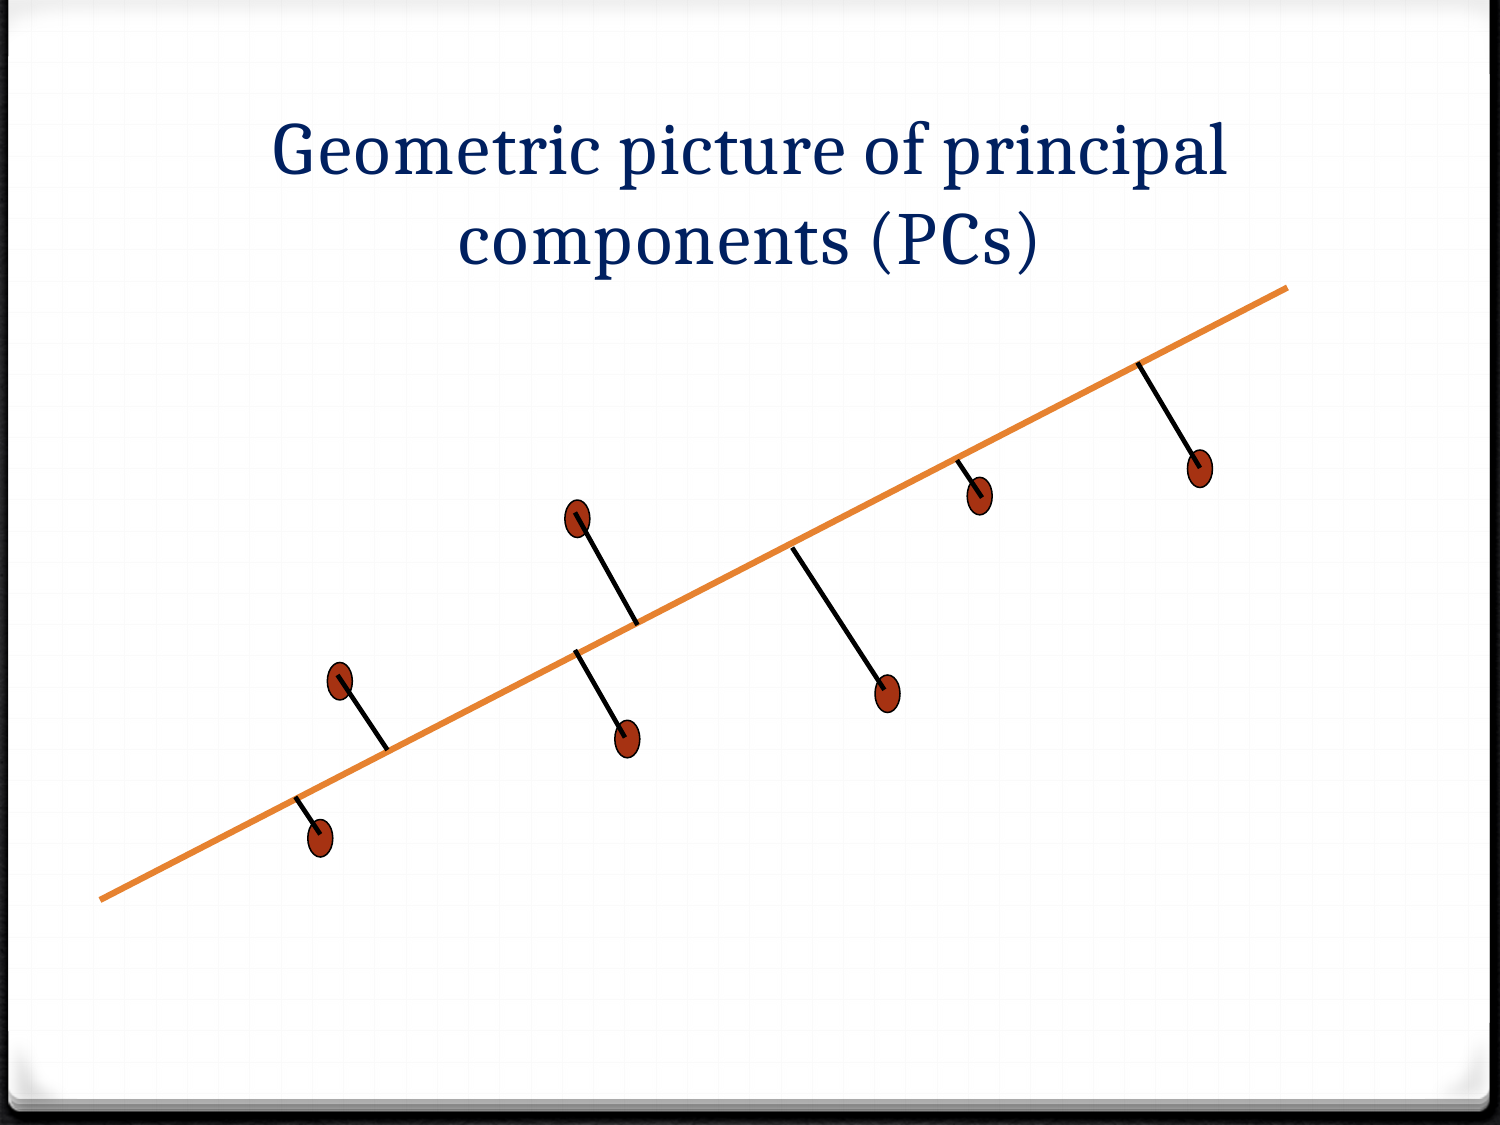

# Geometric picture of principal components (PCs)